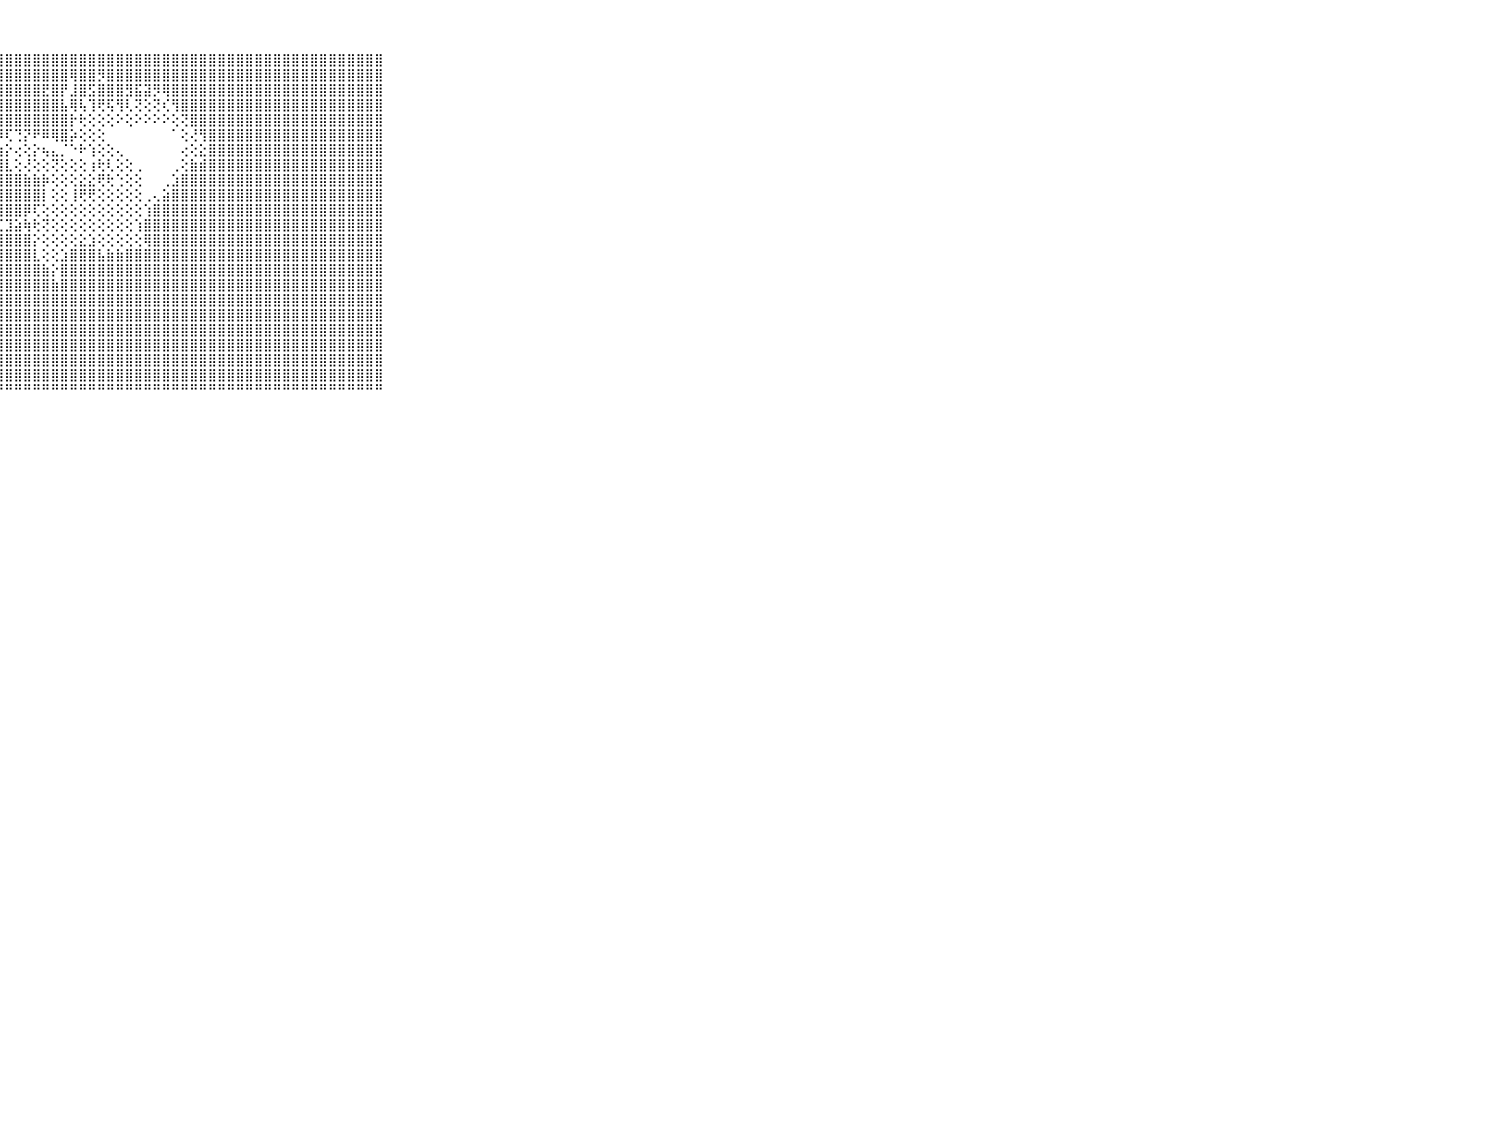

⠀⠀⠀⠀⠀⠀⠀⠀⠀⠀⠀⣿⣿⣿⣿⣿⣿⣿⣿⣿⣿⣿⣿⣿⣿⣿⣿⣿⣿⣿⣿⣿⣿⣿⣿⣿⣿⣿⣿⣿⣿⣿⣿⣿⣿⣿⣿⣿⣿⣿⣿⣿⣿⣿⣿⣿⣿⣿⣿⣿⣿⣿⣿⣿⣿⣿⣿⣿⣿⠀⠀⠀⠀⠀⠀⠀⠀⠀⠀⠀⠀
⠀⠀⠀⠀⠀⠀⠀⠀⠀⠀⠀⣿⣿⣿⣿⣿⣿⣿⣿⣿⣿⣿⣿⣿⣿⣿⣿⣿⣿⣿⣿⣿⣿⣿⣿⢿⣿⣿⡻⣿⣿⣿⣿⣿⣿⣿⣿⣿⣿⣿⣿⣿⣿⣿⣿⣿⣿⣿⣿⣿⣿⣿⣿⣿⣿⣿⣿⣿⣿⠀⠀⠀⠀⠀⠀⠀⠀⠀⠀⠀⠀
⠀⠀⠀⠀⠀⠀⠀⠀⠀⠀⠀⣿⣿⣿⣿⣿⣿⣿⣿⣿⣿⣿⣿⣿⣿⣿⣿⣿⣿⣿⣿⣿⣟⣿⡟⣸⣿⣫⣿⣿⣿⣻⣯⣽⡻⢿⣿⣿⣿⣿⣿⣿⣿⣿⣿⣿⣿⣿⣿⣿⣿⣿⣿⣿⣿⣿⣿⣿⣿⠀⠀⠀⠀⠀⠀⠀⠀⠀⠀⠀⠀
⠀⠀⠀⠀⠀⠀⠀⠀⠀⠀⠀⣿⣿⣿⣿⣿⣿⣿⣿⣿⣿⣿⣿⣿⣿⣿⣿⣿⣿⣿⣿⣿⣿⣿⣧⢿⢧⢹⢟⢯⢻⢇⢝⢕⢝⢎⢻⣿⣿⣿⣿⣿⣿⣿⣿⣿⣿⣿⣿⣿⣿⣿⣿⣿⣿⣿⣿⣿⣿⠀⠀⠀⠀⠀⠀⠀⠀⠀⠀⠀⠀
⠀⠀⠀⠀⠀⠀⠀⠀⠀⠀⠀⣿⣿⣿⣿⣿⣿⣿⣿⣿⣿⣿⣿⣿⣿⣿⣿⣿⣿⣿⣿⣿⣿⣿⣿⡗⢗⢕⢕⢕⠕⢕⠕⠕⠕⠕⢕⢝⣿⣿⣿⣿⣿⣿⣿⣿⣿⣿⣿⣿⣿⣿⣿⣿⣿⣿⣿⣿⣿⠀⠀⠀⠀⠀⠀⠀⠀⠀⠀⠀⠀
⠀⠀⠀⠀⠀⠀⠀⠀⠀⠀⠀⣿⣿⣿⣿⣿⣿⣿⣿⣿⣿⣿⣿⣿⣿⣿⣿⡿⢏⢙⡝⠟⠿⢿⣿⡵⢕⢕⢕⠀⠀⠀⠀⠀⠀⠀⠁⢕⢜⢻⣿⣿⣿⣿⣿⣿⣿⣿⣿⣿⣿⣿⣿⣿⣿⣿⣿⣿⣿⠀⠀⠀⠀⠀⠀⠀⠀⠀⠀⠀⠀
⠀⠀⠀⠀⠀⠀⠀⠀⠀⠀⠀⣿⣿⣿⣿⣿⣿⣿⣿⣿⣿⣿⣿⣿⣿⣿⣿⣷⡕⢔⢕⡕⢦⣄⡈⠑⠗⢱⢕⢕⢄⠀⠀⠀⠀⠀⠀⢔⢕⣕⣿⣿⣿⣿⣿⣿⣿⣿⣿⣿⣿⣿⣿⣿⣿⣿⣿⣿⣿⠀⠀⠀⠀⠀⠀⠀⠀⠀⠀⠀⠀
⠀⠀⠀⠀⠀⠀⠀⠀⠀⠀⠀⣿⣿⣿⣿⣿⣿⣿⣿⣿⣿⣿⣿⣿⣿⣿⢿⢿⣇⢕⢜⢕⢕⢝⢕⢕⢕⢰⢗⢇⢕⢕⢀⠀⠀⠀⢀⢕⣷⣾⣿⣿⣿⣿⣿⣿⣿⣿⣿⣿⣿⣿⣿⣿⣿⣿⣿⣿⣿⠀⠀⠀⠀⠀⠀⠀⠀⠀⠀⠀⠀
⠀⠀⠀⠀⠀⠀⠀⠀⠀⠀⠀⣿⣿⣿⣿⣿⣿⣿⣿⣿⣿⣿⣿⣿⣿⣿⣿⣿⣿⣿⣷⣷⡷⢕⢕⢕⣕⣕⢟⢗⢑⢕⢕⠀⠀⢀⣱⣿⣿⣿⣿⣿⣿⣿⣿⣿⣿⣿⣿⣿⣿⣿⣿⣿⣿⣿⣿⣿⣿⠀⠀⠀⠀⠀⠀⠀⠀⠀⠀⠀⠀
⠀⠀⠀⠀⠀⠀⠀⠀⠀⠀⠀⣿⣿⣿⣿⣿⣿⣿⣿⣿⣿⣿⣿⣿⣿⣿⣿⣿⣿⣿⣿⣿⡇⢕⢕⢸⢟⢟⢕⢕⢕⢕⢕⢀⢄⣵⣿⣿⣿⣿⣿⣿⣿⣿⣿⣿⣿⣿⣿⣿⣿⣿⣿⣿⣿⣿⣿⣿⣿⠀⠀⠀⠀⠀⠀⠀⠀⠀⠀⠀⠀
⠀⠀⠀⠀⠀⠀⠀⠀⠀⠀⠀⣿⣿⣿⣿⣿⣿⣿⣿⣿⣿⣿⣿⣿⣿⣿⣿⣿⣿⣿⡿⢏⢕⢕⢕⢕⢕⢕⢕⢕⢕⢕⢕⢱⣿⣿⣿⣿⣿⣿⣿⣿⣿⣿⣿⣿⣿⣿⣿⣿⣿⣿⣿⣿⣿⣿⣿⣿⣿⠀⠀⠀⠀⠀⠀⠀⠀⠀⠀⠀⠀
⠀⠀⠀⠀⠀⠀⠀⠀⠀⠀⠀⣿⣿⣿⣿⣿⣿⣿⣿⣿⣿⣿⣿⣿⣿⣿⣿⣏⣹⣵⢷⢗⢝⢕⢕⢕⢕⢕⢕⢕⢕⢕⢱⣿⣿⣿⣿⣿⣿⣿⣿⣿⣿⣿⣿⣿⣿⣿⣿⣿⣿⣿⣿⣿⣿⣿⣿⣿⣿⠀⠀⠀⠀⠀⠀⠀⠀⠀⠀⠀⠀
⠀⠀⠀⠀⠀⠀⠀⠀⠀⠀⠀⣿⣿⣿⣿⣿⣿⣿⣿⣿⣿⣿⣿⣿⣿⣿⣿⣿⣿⣿⣿⡕⢕⢕⢕⢕⣕⣱⢕⢕⢕⢕⢕⢿⣿⣿⣿⣿⣿⣿⣿⣿⣿⣿⣿⣿⣿⣿⣿⣿⣿⣿⣿⣿⣿⣿⣿⣿⣿⠀⠀⠀⠀⠀⠀⠀⠀⠀⠀⠀⠀
⠀⠀⠀⠀⠀⠀⠀⠀⠀⠀⠀⣿⣿⣿⣿⣿⣿⣿⣿⣿⣿⣿⣿⣿⣿⣿⣿⣿⣿⣿⣿⣇⢕⢕⣱⣿⣿⣿⣧⣷⣷⣿⣿⣿⣿⣿⣿⣿⣿⣿⣿⣿⣿⣿⣿⣿⣿⣿⣿⣿⣿⣿⣿⣿⣿⣿⣿⣿⣿⠀⠀⠀⠀⠀⠀⠀⠀⠀⠀⠀⠀
⠀⠀⠀⠀⠀⠀⠀⠀⠀⠀⠀⣿⣿⣿⣿⣿⣿⣿⣿⣿⣿⣿⣿⣿⣿⣿⣿⣿⣿⣿⣿⣿⣷⡕⣿⣿⣿⣿⣿⣿⣿⣿⣿⣿⣿⣿⣿⣿⣿⣿⣿⣿⣿⣿⣿⣿⣿⣿⣿⣿⣿⣿⣿⣿⣿⣿⣿⣿⣿⠀⠀⠀⠀⠀⠀⠀⠀⠀⠀⠀⠀
⠀⠀⠀⠀⠀⠀⠀⠀⠀⠀⠀⣿⣿⣿⣿⣿⣿⣿⣿⣿⣿⣿⣿⣿⣿⣿⣿⣿⣿⣿⣿⣿⣿⣷⣿⣿⣿⣿⣿⣿⣿⣿⣿⣿⣿⣿⣿⣿⣿⣿⣿⣿⣿⣿⣿⣿⣿⣿⣿⣿⣿⣿⣿⣿⣿⣿⣿⣿⣿⠀⠀⠀⠀⠀⠀⠀⠀⠀⠀⠀⠀
⠀⠀⠀⠀⠀⠀⠀⠀⠀⠀⠀⣿⣿⣿⣿⣿⣿⣿⣿⣿⣿⣿⣿⣿⣿⣿⣿⣿⣿⣿⣿⣿⣿⣿⣿⣿⣿⣿⣿⣿⣿⣿⣿⣿⣿⣿⣿⣿⣿⣿⣿⣿⣿⣿⣿⣿⣿⣿⣿⣿⣿⣿⣿⣿⣿⣿⣿⣿⣿⠀⠀⠀⠀⠀⠀⠀⠀⠀⠀⠀⠀
⠀⠀⠀⠀⠀⠀⠀⠀⠀⠀⠀⣿⣿⣿⣿⣿⣿⣿⣿⣿⣿⣿⣿⣿⣿⣿⣿⣿⣿⣿⣿⣿⣿⣿⣿⣿⣿⣿⣿⣿⣿⣿⣿⣿⣿⣿⣿⣿⣿⣿⣿⣿⣿⣿⣿⣿⣿⣿⣿⣿⣿⣿⣿⣿⣿⣿⣿⣿⣿⠀⠀⠀⠀⠀⠀⠀⠀⠀⠀⠀⠀
⠀⠀⠀⠀⠀⠀⠀⠀⠀⠀⠀⣿⣿⣿⣿⣿⣿⣿⣿⣿⣿⣿⣿⣿⣿⣿⣿⣿⣿⣿⣿⣿⣿⣿⣿⣿⣿⣿⣿⣿⣿⣿⣿⣿⣿⣿⣿⣿⣿⣿⣿⣿⣿⣿⣿⣿⣿⣿⣿⣿⣿⣿⣿⣿⣿⣿⣿⣿⣿⠀⠀⠀⠀⠀⠀⠀⠀⠀⠀⠀⠀
⠀⠀⠀⠀⠀⠀⠀⠀⠀⠀⠀⣿⣿⣿⣿⣿⣿⣿⣿⣿⣿⣿⣿⣿⣿⣿⣿⣿⣿⣿⣿⣿⣿⣿⣿⣿⣿⣿⣿⣿⣿⣿⣿⣿⣿⣿⣿⣿⣿⣿⣿⣿⣿⣿⣿⣿⣿⣿⣿⣿⣿⣿⣿⣿⣿⣿⣿⣿⣿⠀⠀⠀⠀⠀⠀⠀⠀⠀⠀⠀⠀
⠀⠀⠀⠀⠀⠀⠀⠀⠀⠀⠀⣿⣿⣿⣿⣿⣿⣿⣿⣿⣿⣿⣿⣿⣿⣿⣿⣿⣿⣿⣿⣿⣿⣿⣿⣿⣿⣿⣿⣿⣿⣿⣿⣿⣿⣿⣿⣿⣿⣿⣿⣿⣿⣿⣿⣿⣿⣿⣿⣿⣿⣿⣿⣿⣿⣿⣿⣿⣿⠀⠀⠀⠀⠀⠀⠀⠀⠀⠀⠀⠀
⠀⠀⠀⠀⠀⠀⠀⠀⠀⠀⠀⣿⣿⣿⣿⣿⣿⣿⣿⣿⣿⣿⣿⣿⣿⣿⣿⣿⣿⣿⣿⣿⣿⣿⣿⣿⣿⣿⣿⣿⣿⣿⣿⣿⣿⣿⣿⣿⣿⣿⣿⣿⣿⣿⣿⣿⣿⣿⣿⣿⣿⣿⣿⣿⣿⣿⣿⣿⣿⠀⠀⠀⠀⠀⠀⠀⠀⠀⠀⠀⠀
⠀⠀⠀⠀⠀⠀⠀⠀⠀⠀⠀⠛⠛⠛⠛⠛⠛⠛⠛⠛⠛⠛⠛⠛⠛⠛⠛⠛⠛⠛⠛⠛⠛⠛⠛⠛⠛⠛⠛⠛⠛⠛⠛⠛⠛⠛⠛⠛⠛⠛⠛⠛⠛⠛⠛⠛⠛⠛⠛⠛⠛⠛⠛⠛⠛⠛⠛⠛⠛⠀⠀⠀⠀⠀⠀⠀⠀⠀⠀⠀⠀